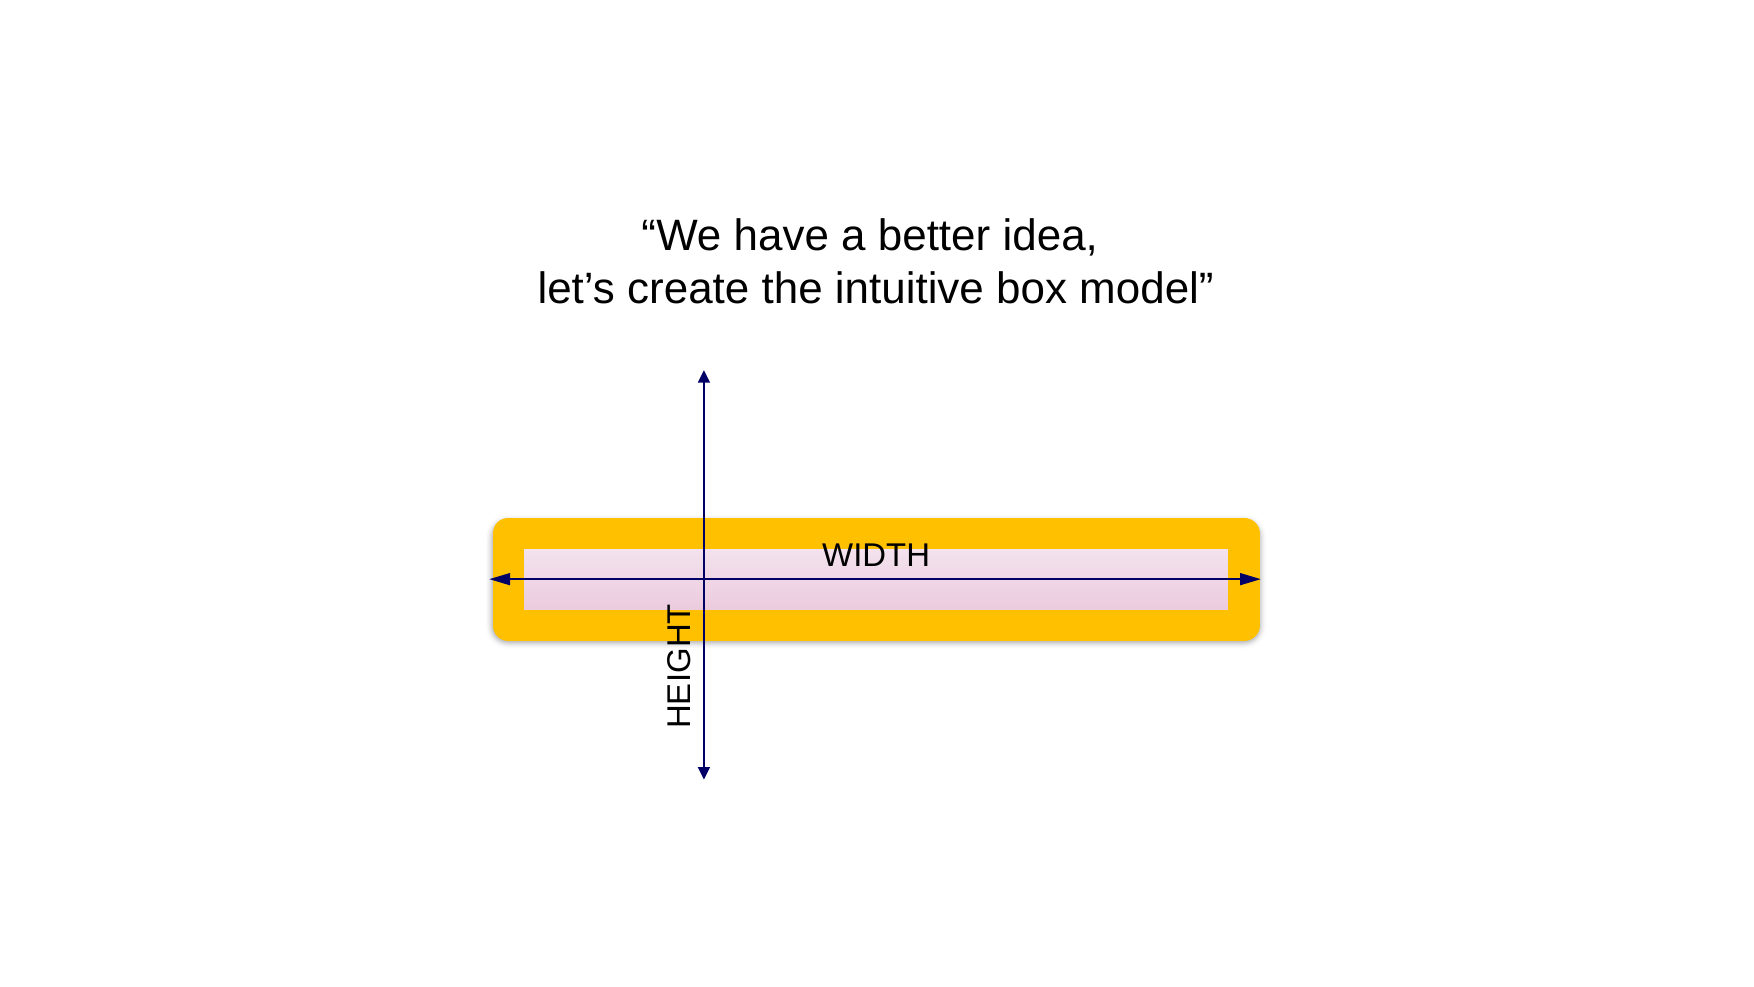

“We have a better idea,
let’s create the intuitive box model”
WIDTH

HEIGHT